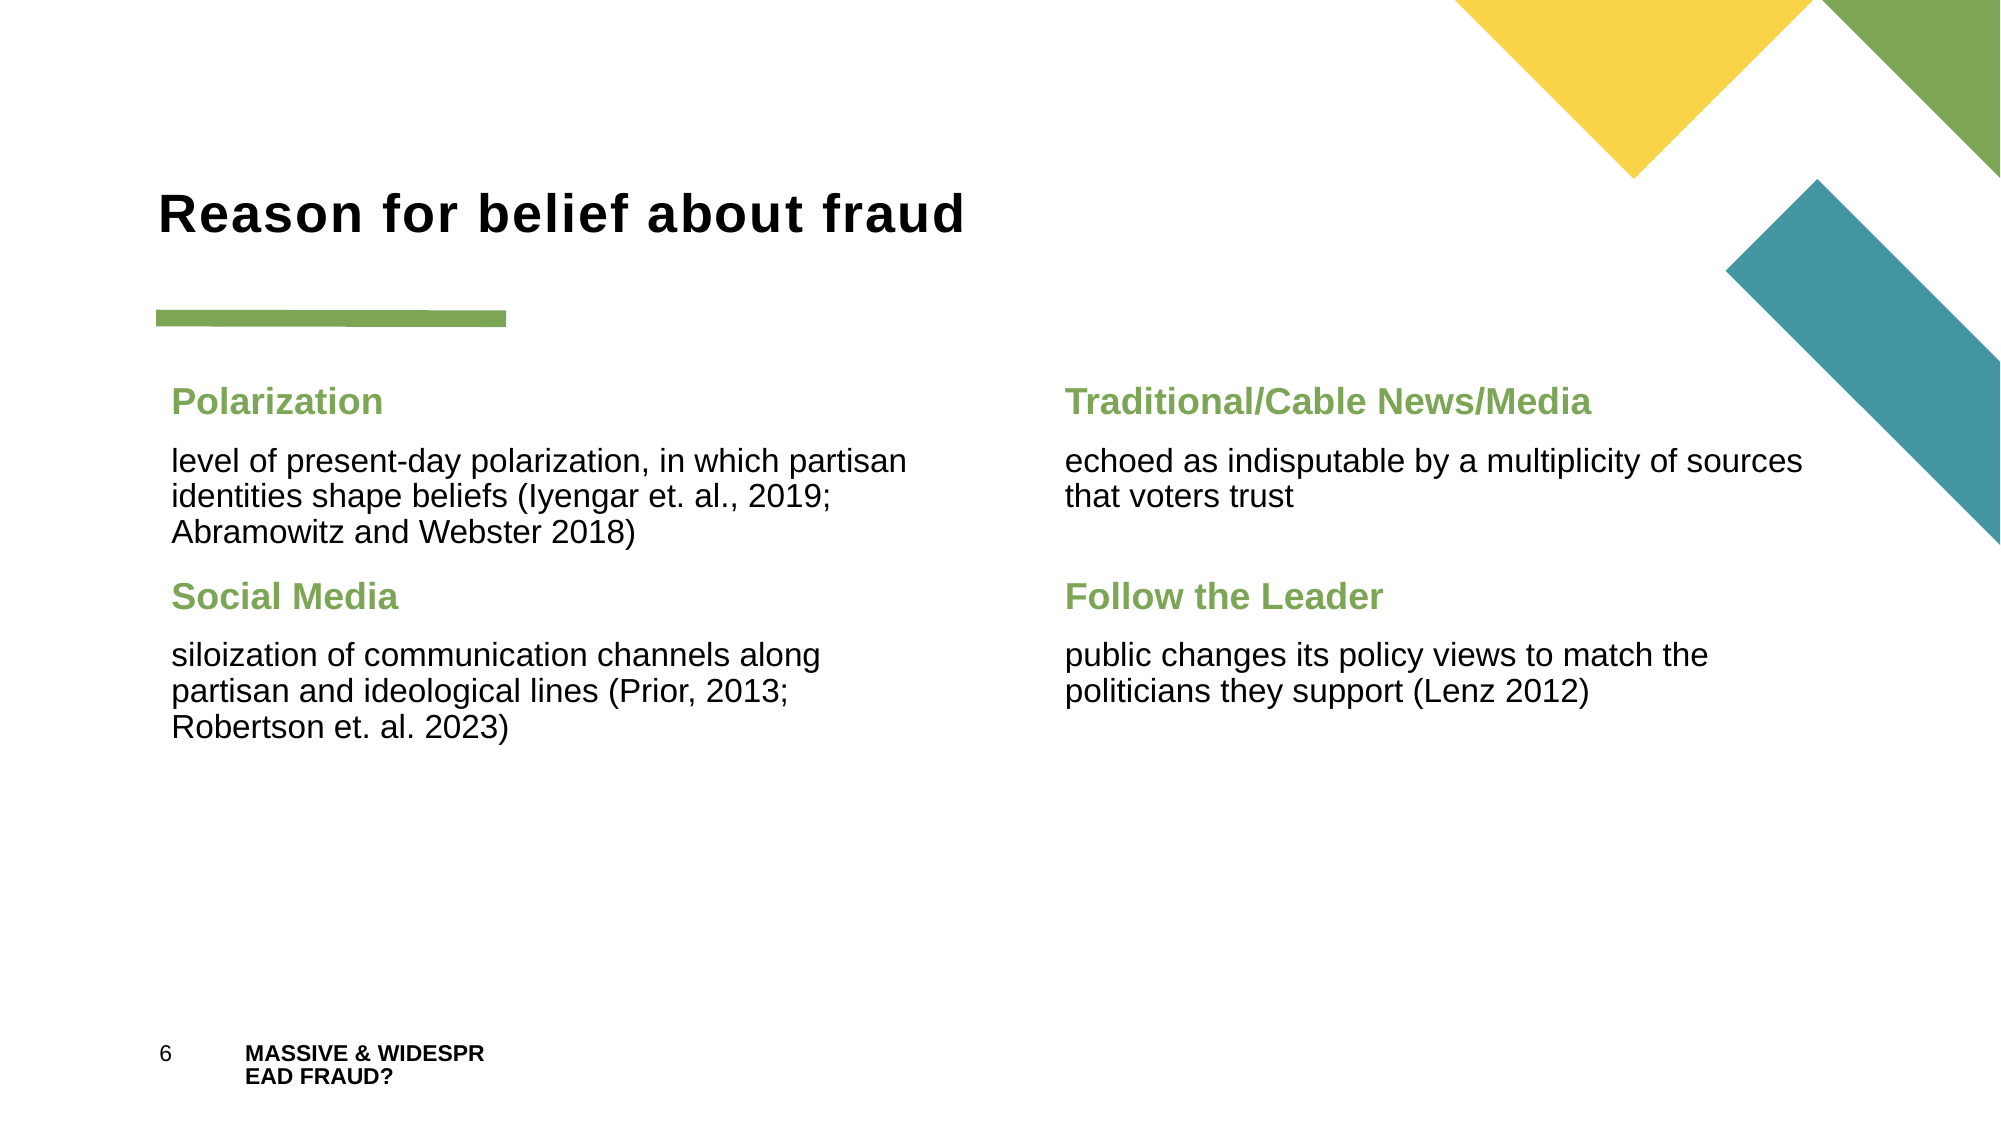

# Reason for belief about fraud
Polarization
Traditional/Cable News/Media
level of present-day polarization, in which partisan identities shape beliefs (Iyengar et. al., 2019; Abramowitz and Webster 2018)
echoed as indisputable by a multiplicity of sources that voters trust
Social Media
Follow the Leader
siloization of communication channels along partisan and ideological lines (Prior, 2013; Robertson et. al. 2023)
public changes its policy views to match the politicians they support (Lenz 2012)

6
MASSIVE & WIDESPREAD FRAUD?